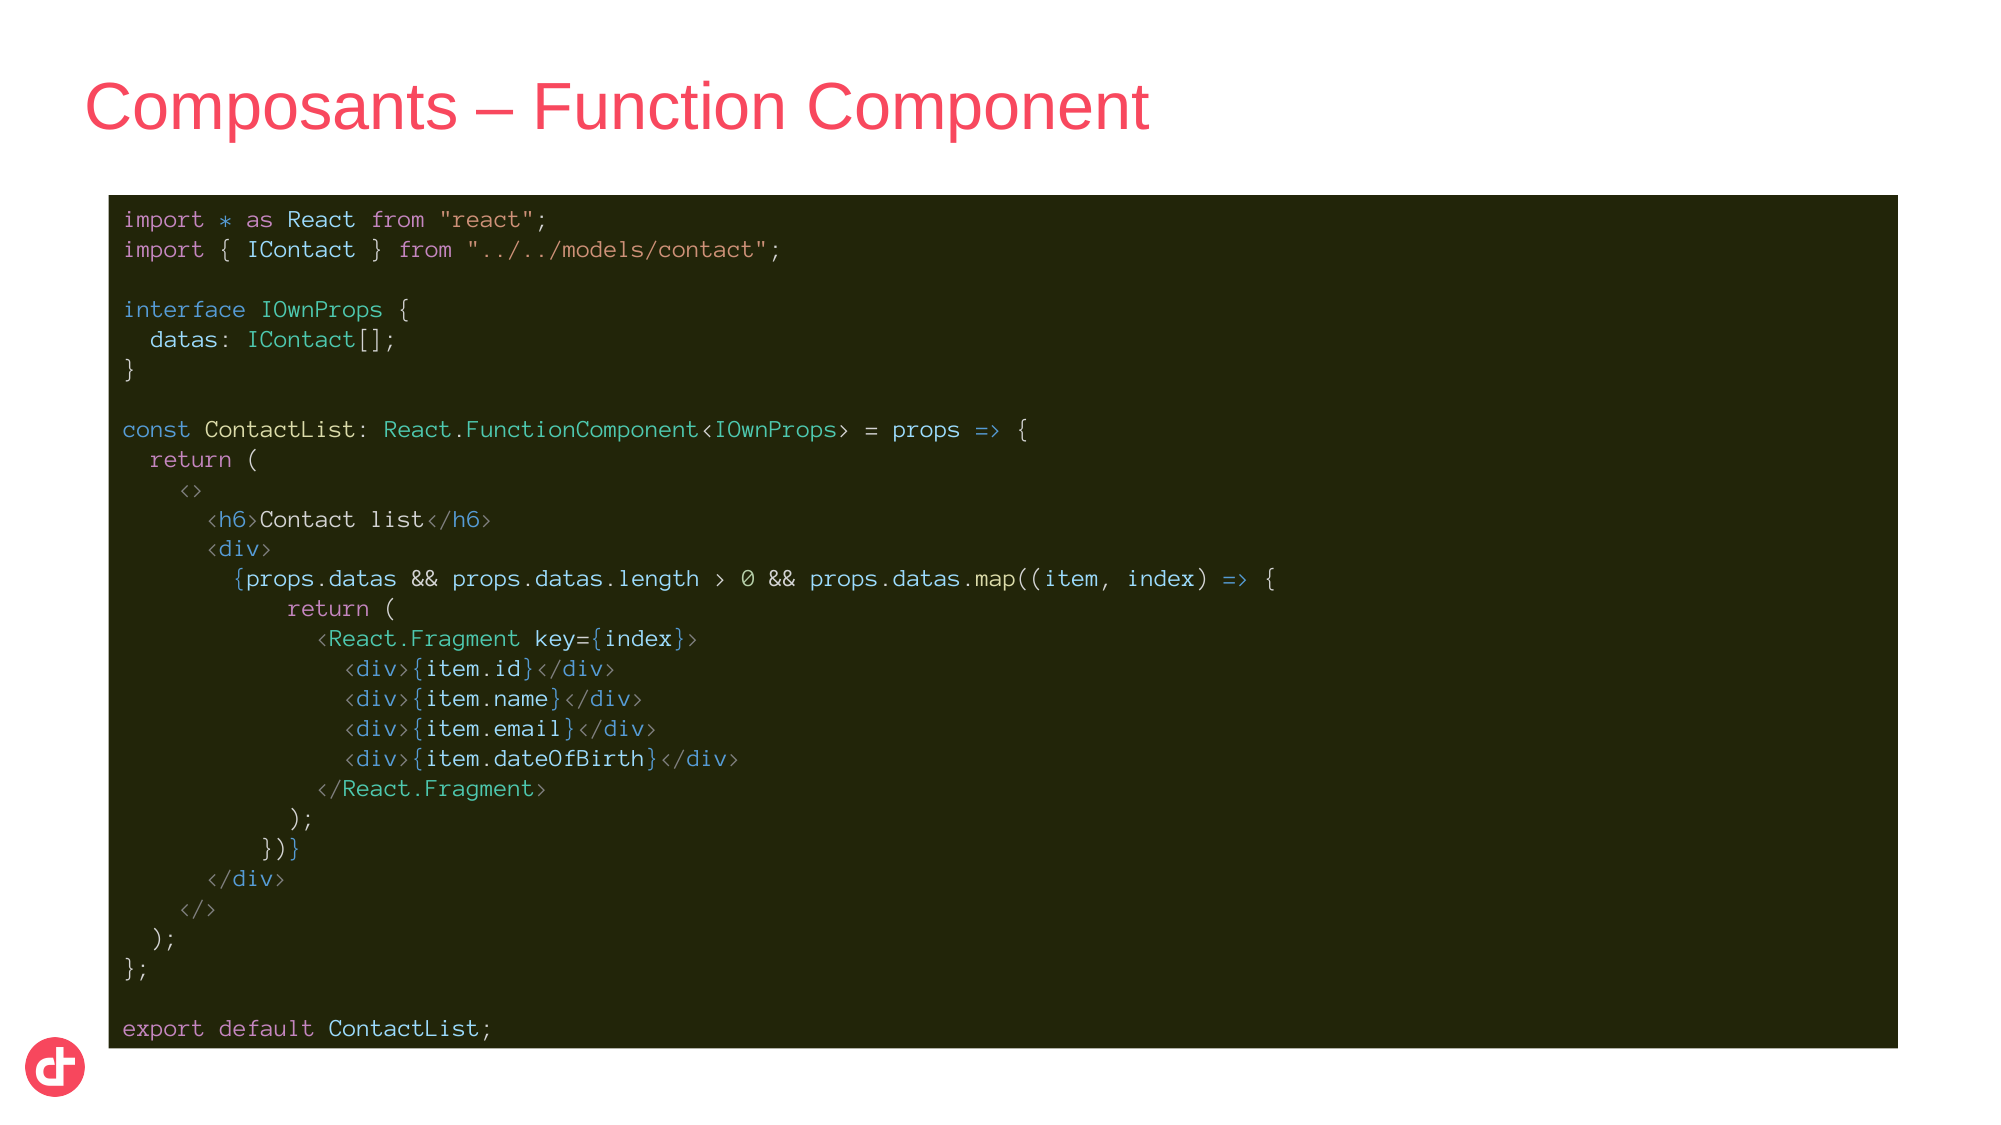

# Composants – Function Component
import * as React from "react";
import { IContact } from "../../models/contact";
interface IOwnProps {
  datas: IContact[];
}
const ContactList: React.FunctionComponent<IOwnProps> = props => {
  return (
    <>
      <h6>Contact list</h6>
      <div>
        {props.datas && props.datas.length > 0 && props.datas.map((item, index) => {
            return (
              <React.Fragment key={index}>
                <div>{item.id}</div>
                <div>{item.name}</div>
                <div>{item.email}</div>
                <div>{item.dateOfBirth}</div>
              </React.Fragment>
            );
          })}
      </div>
    </>
  );
};
export default ContactList;